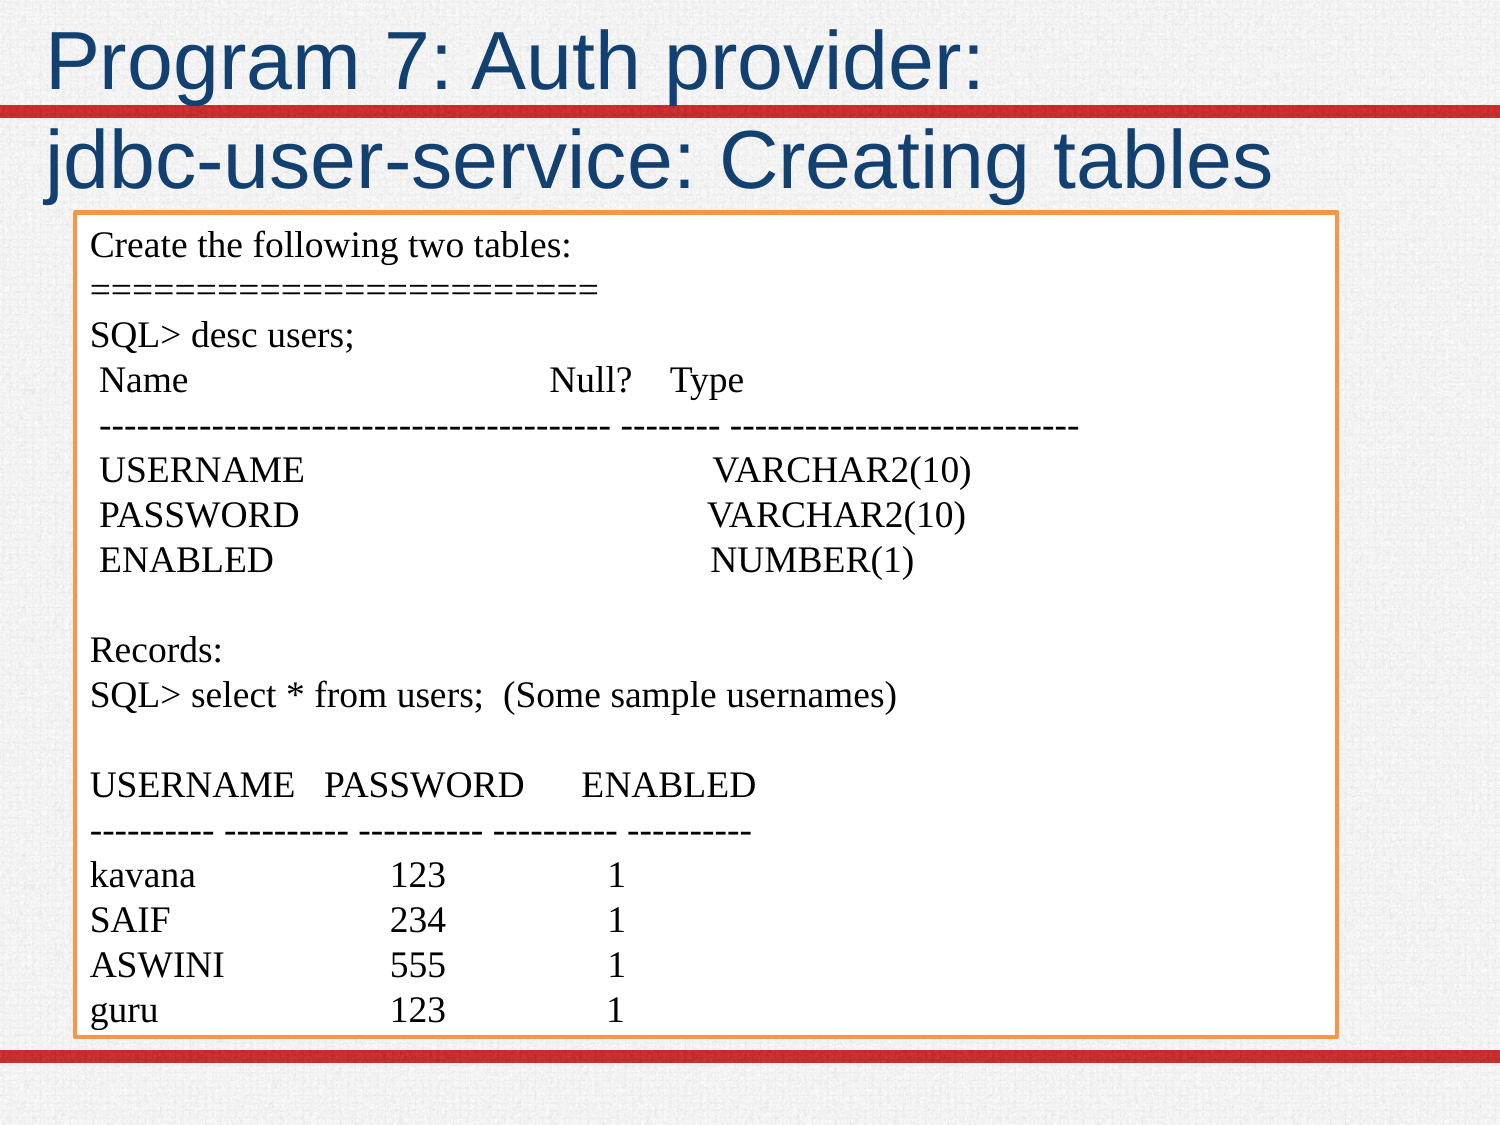

# Program 7: Auth provider: jdbc-user-service: Creating tables
Create the following two tables:
========================
SQL> desc users;
 Name                                      Null?    Type
 ----------------------------------------- -------- ----------------------------
 USERNAME                                           VARCHAR2(10)
 PASSWORD                                           VARCHAR2(10)
 ENABLED                                              NUMBER(1)

Records:
SQL> select * from users;  (Some sample usernames)

USERNAME   PASSWORD      ENABLED
---------- ---------- ---------- ---------- ----------
kavana     	123                 1
SAIF       		234                 1
ASWINI     	555                 1
guru		123	       1